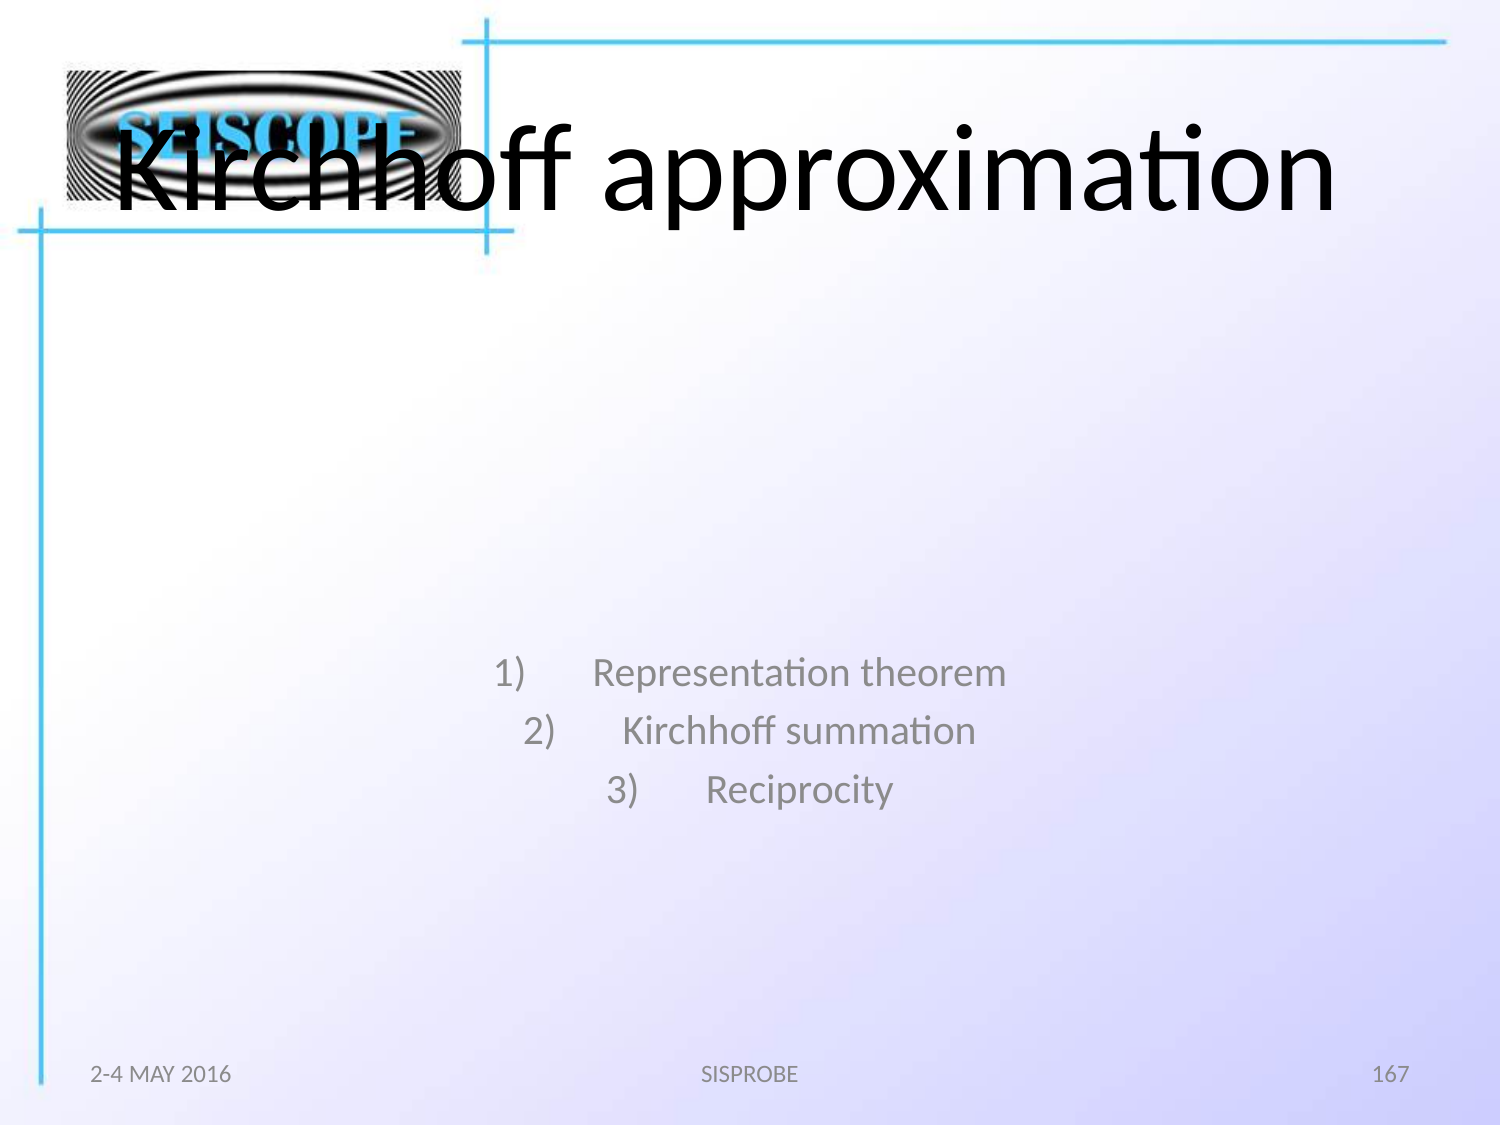

# Kirchhoff approximation
Representation theorem
Kirchhoff summation
Reciprocity
2-4 MAY 2016
SISPROBE
167